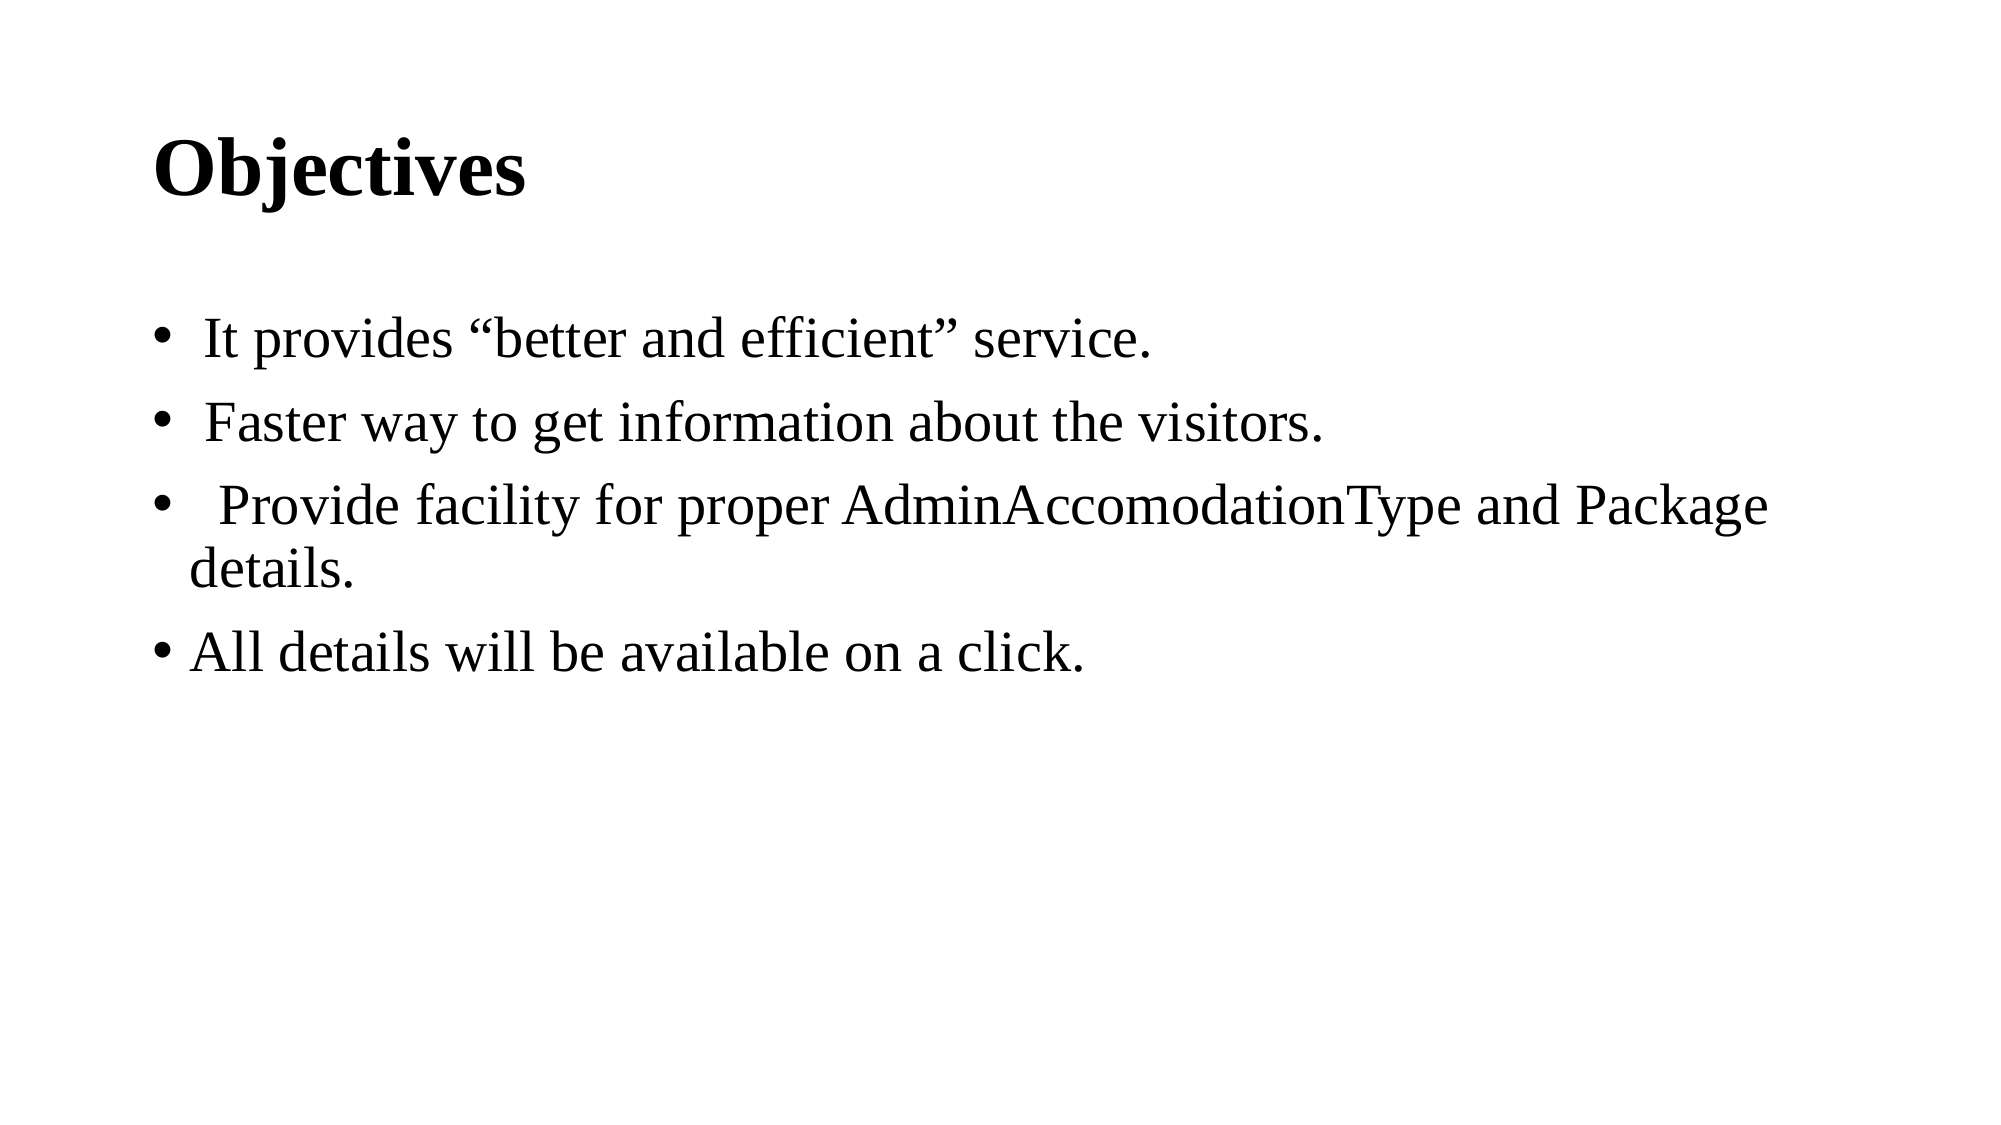

# Objectives
 It provides “better and efficient” service.
 Faster way to get information about the visitors.
  Provide facility for proper AdminAccomodationType and Package details.
All details will be available on a click.